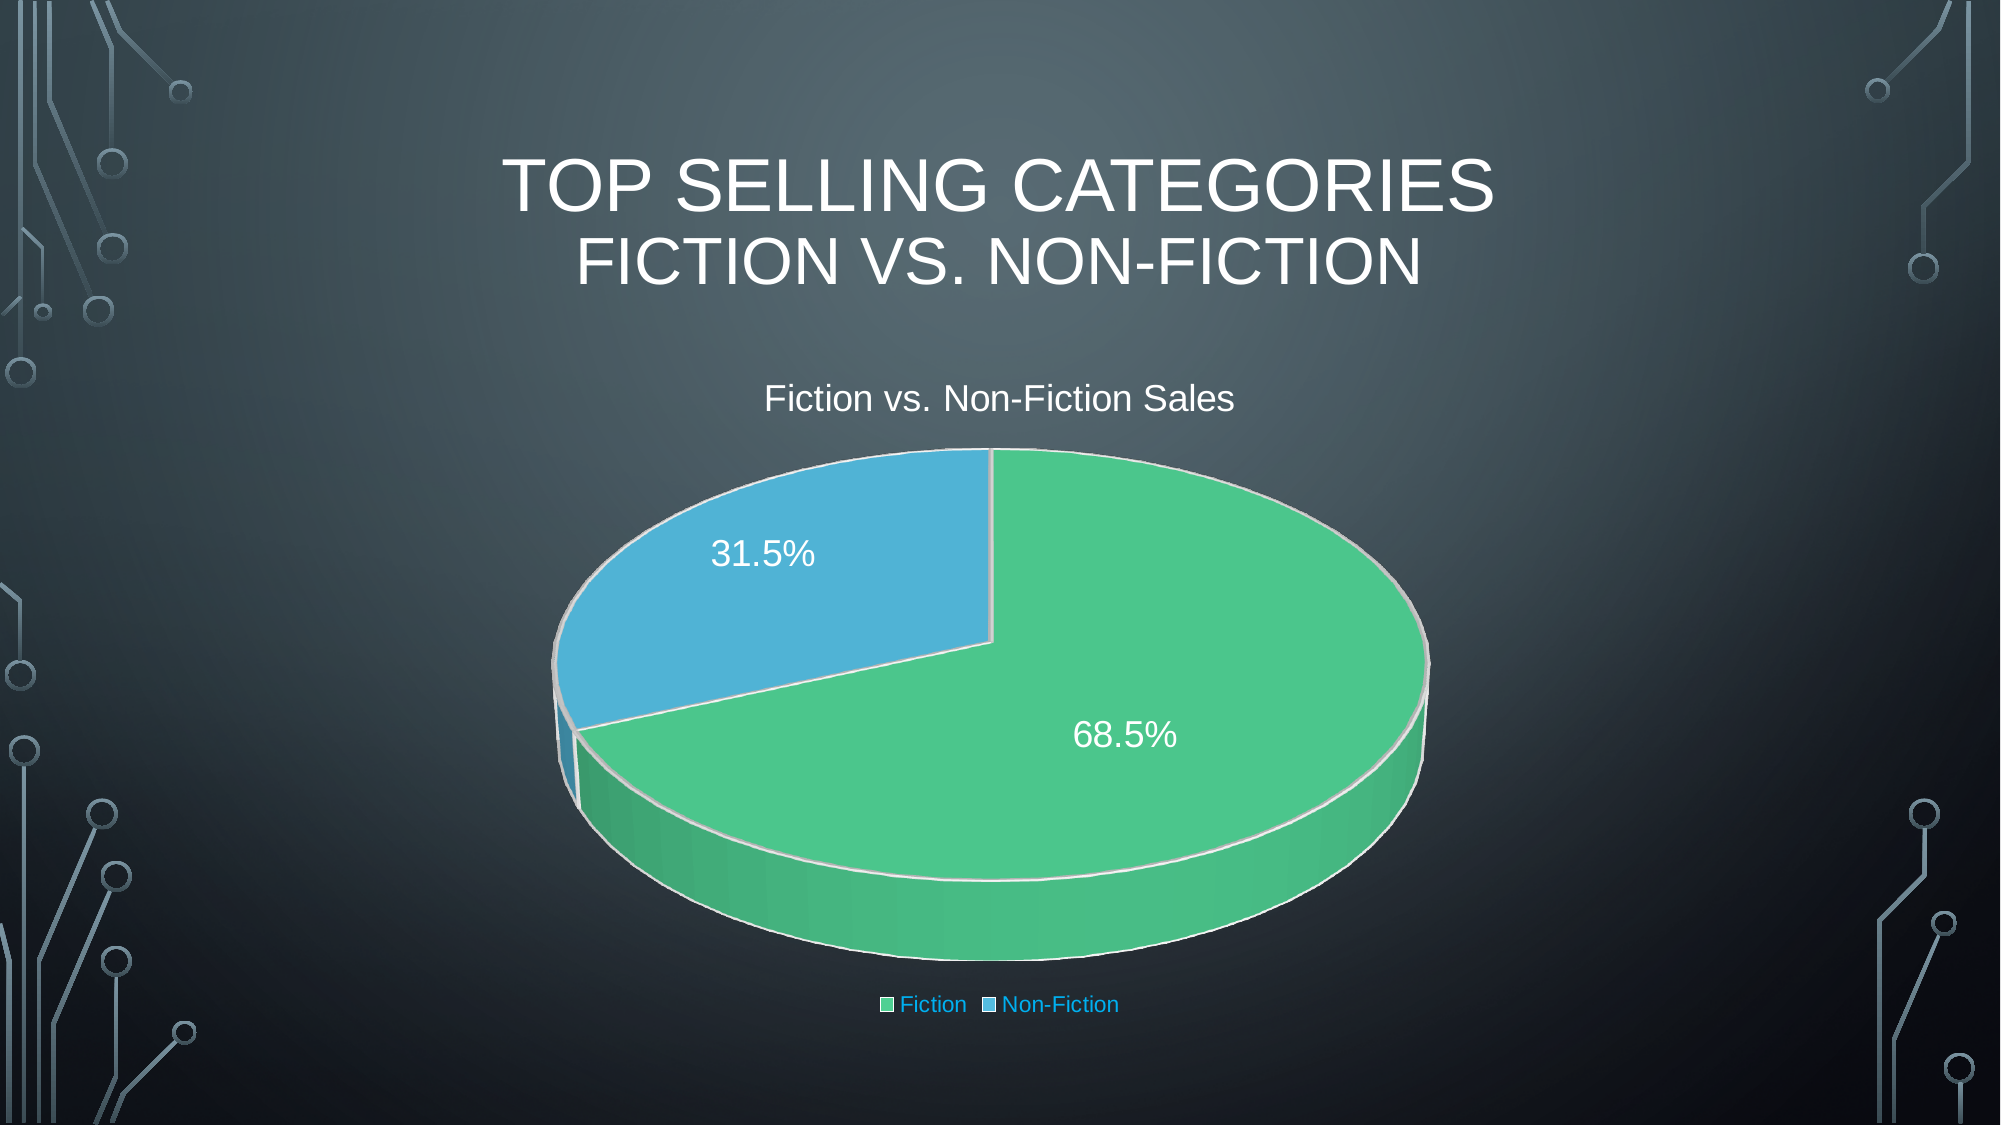

# Top Selling Categories Fiction vs. Non-Fiction

[unsupported chart]